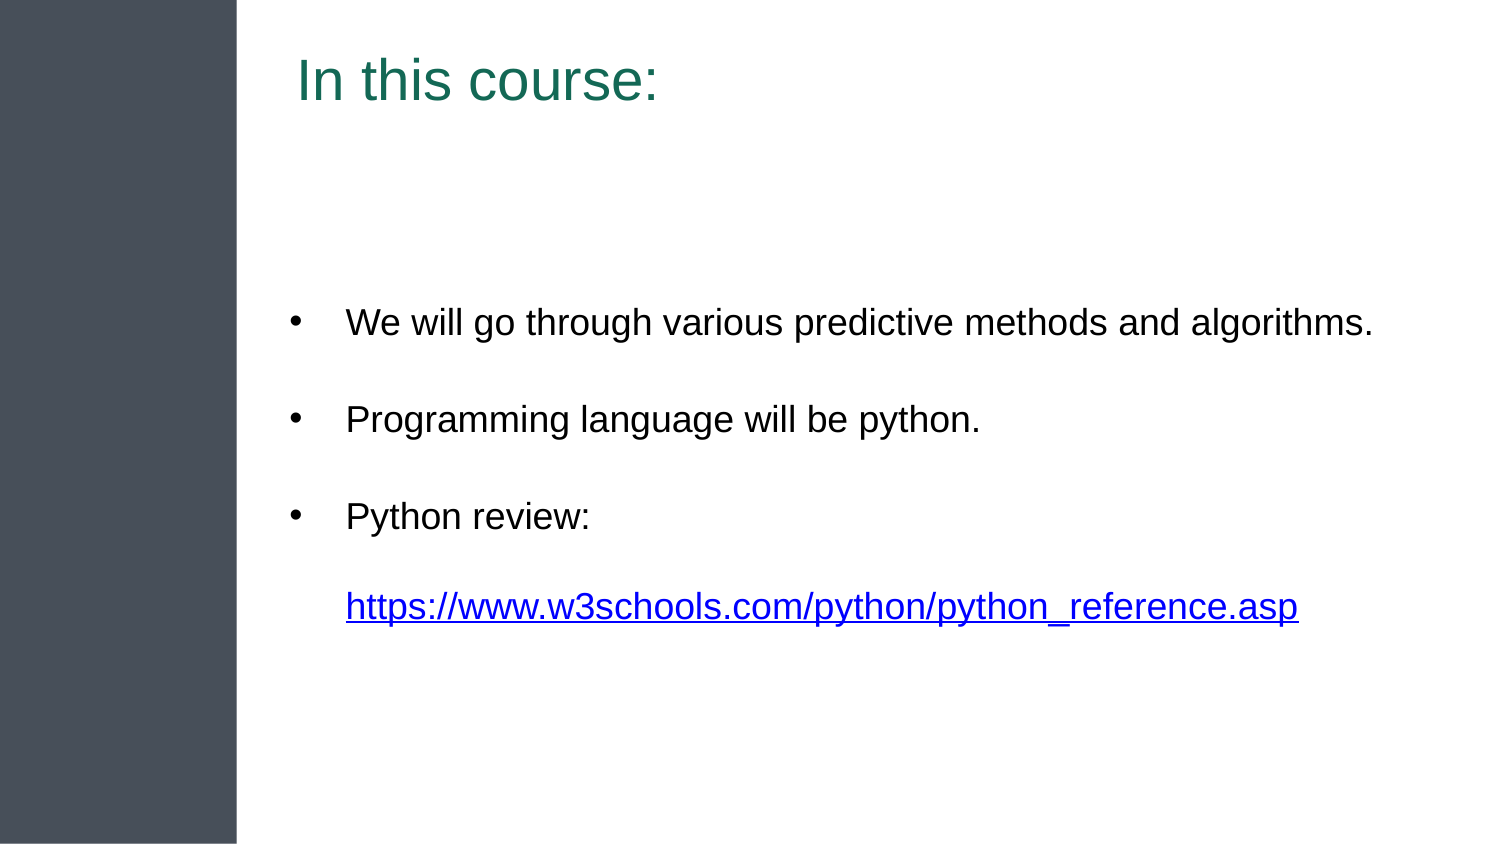

# In this course:
We will go through various predictive methods and algorithms.
Programming language will be python.
Python review: https://www.w3schools.com/python/python_reference.asp